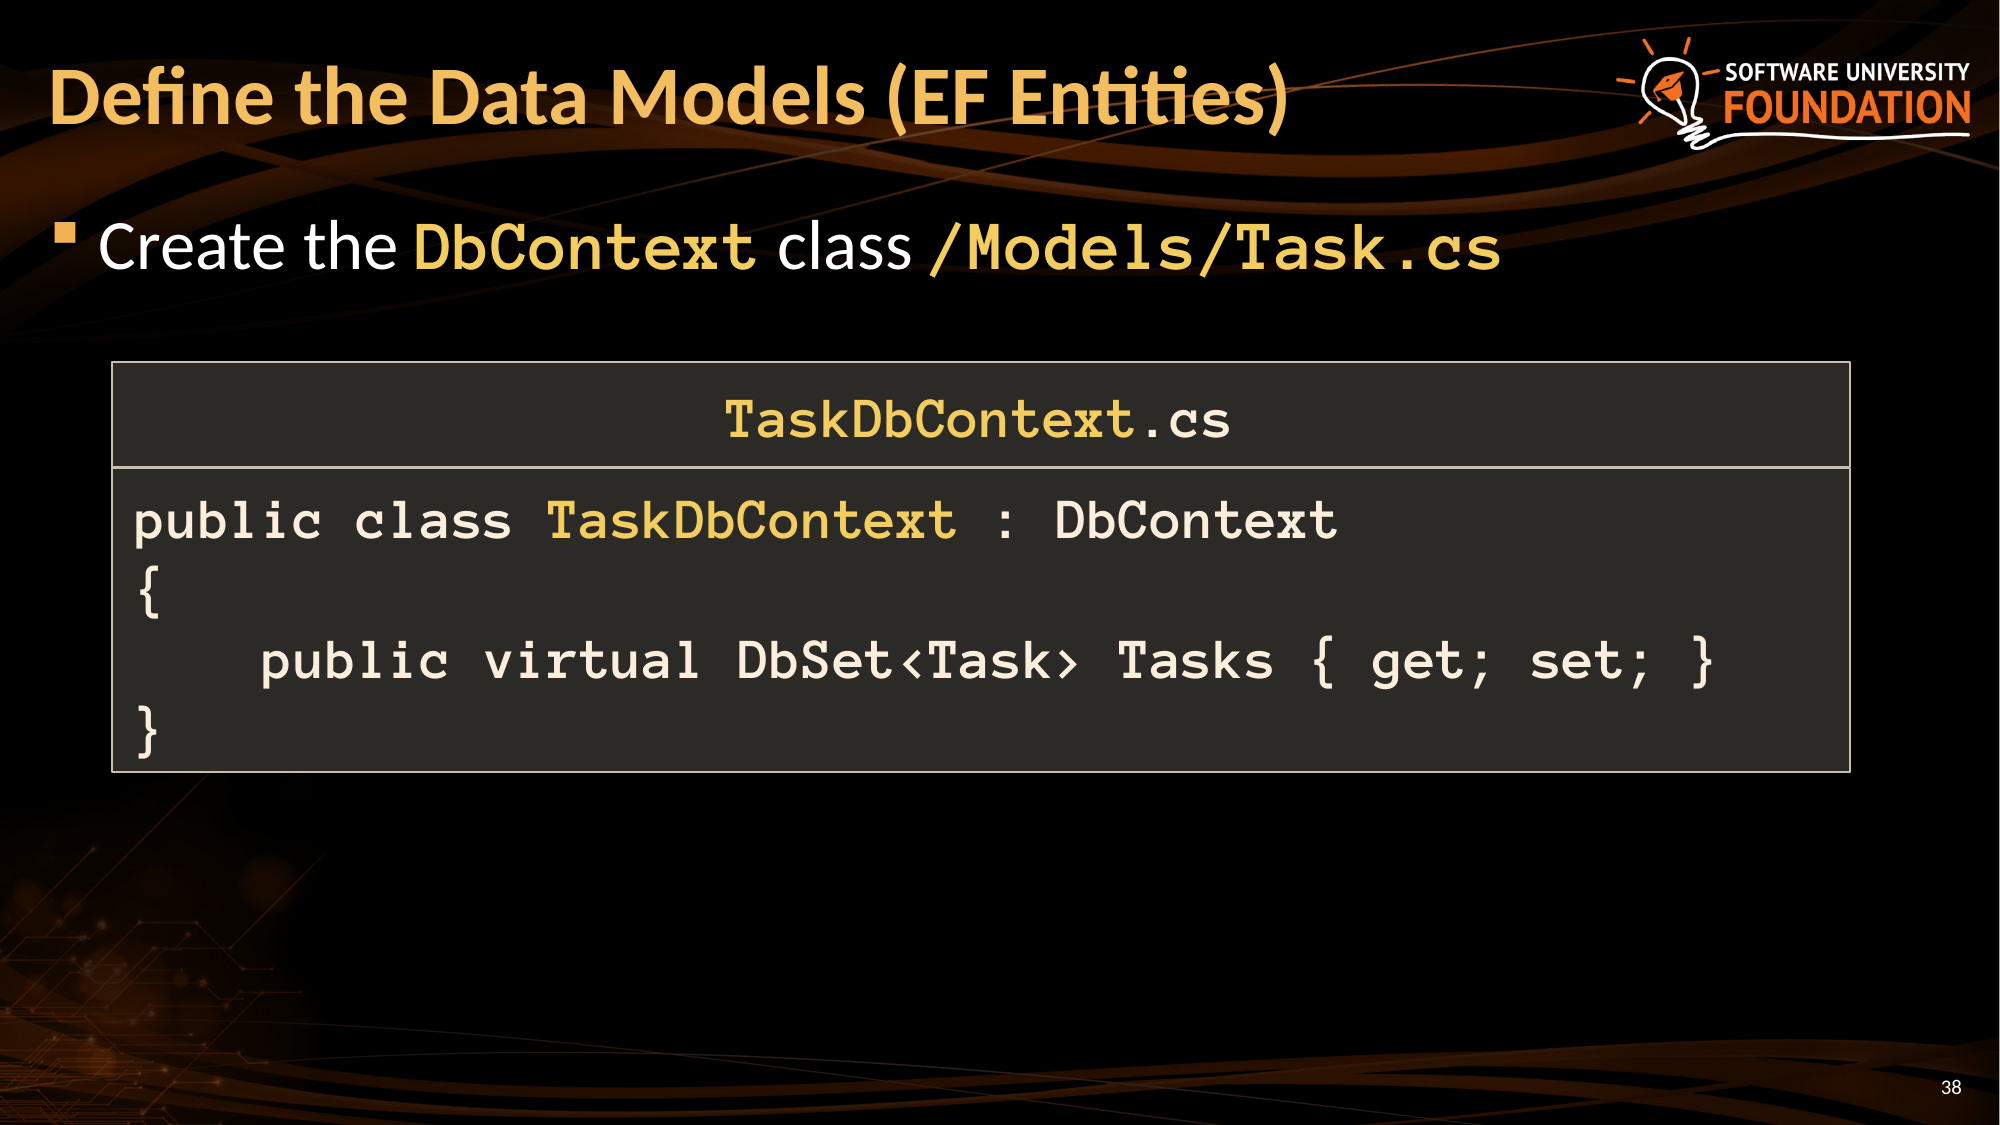

# Define the Data Models (EF Entities)
Create the DbContext class /Models/Task.cs
TaskDbContext.cs
public class TaskDbContext : DbContext
{
    public virtual DbSet<Task> Tasks { get; set; }
}
38